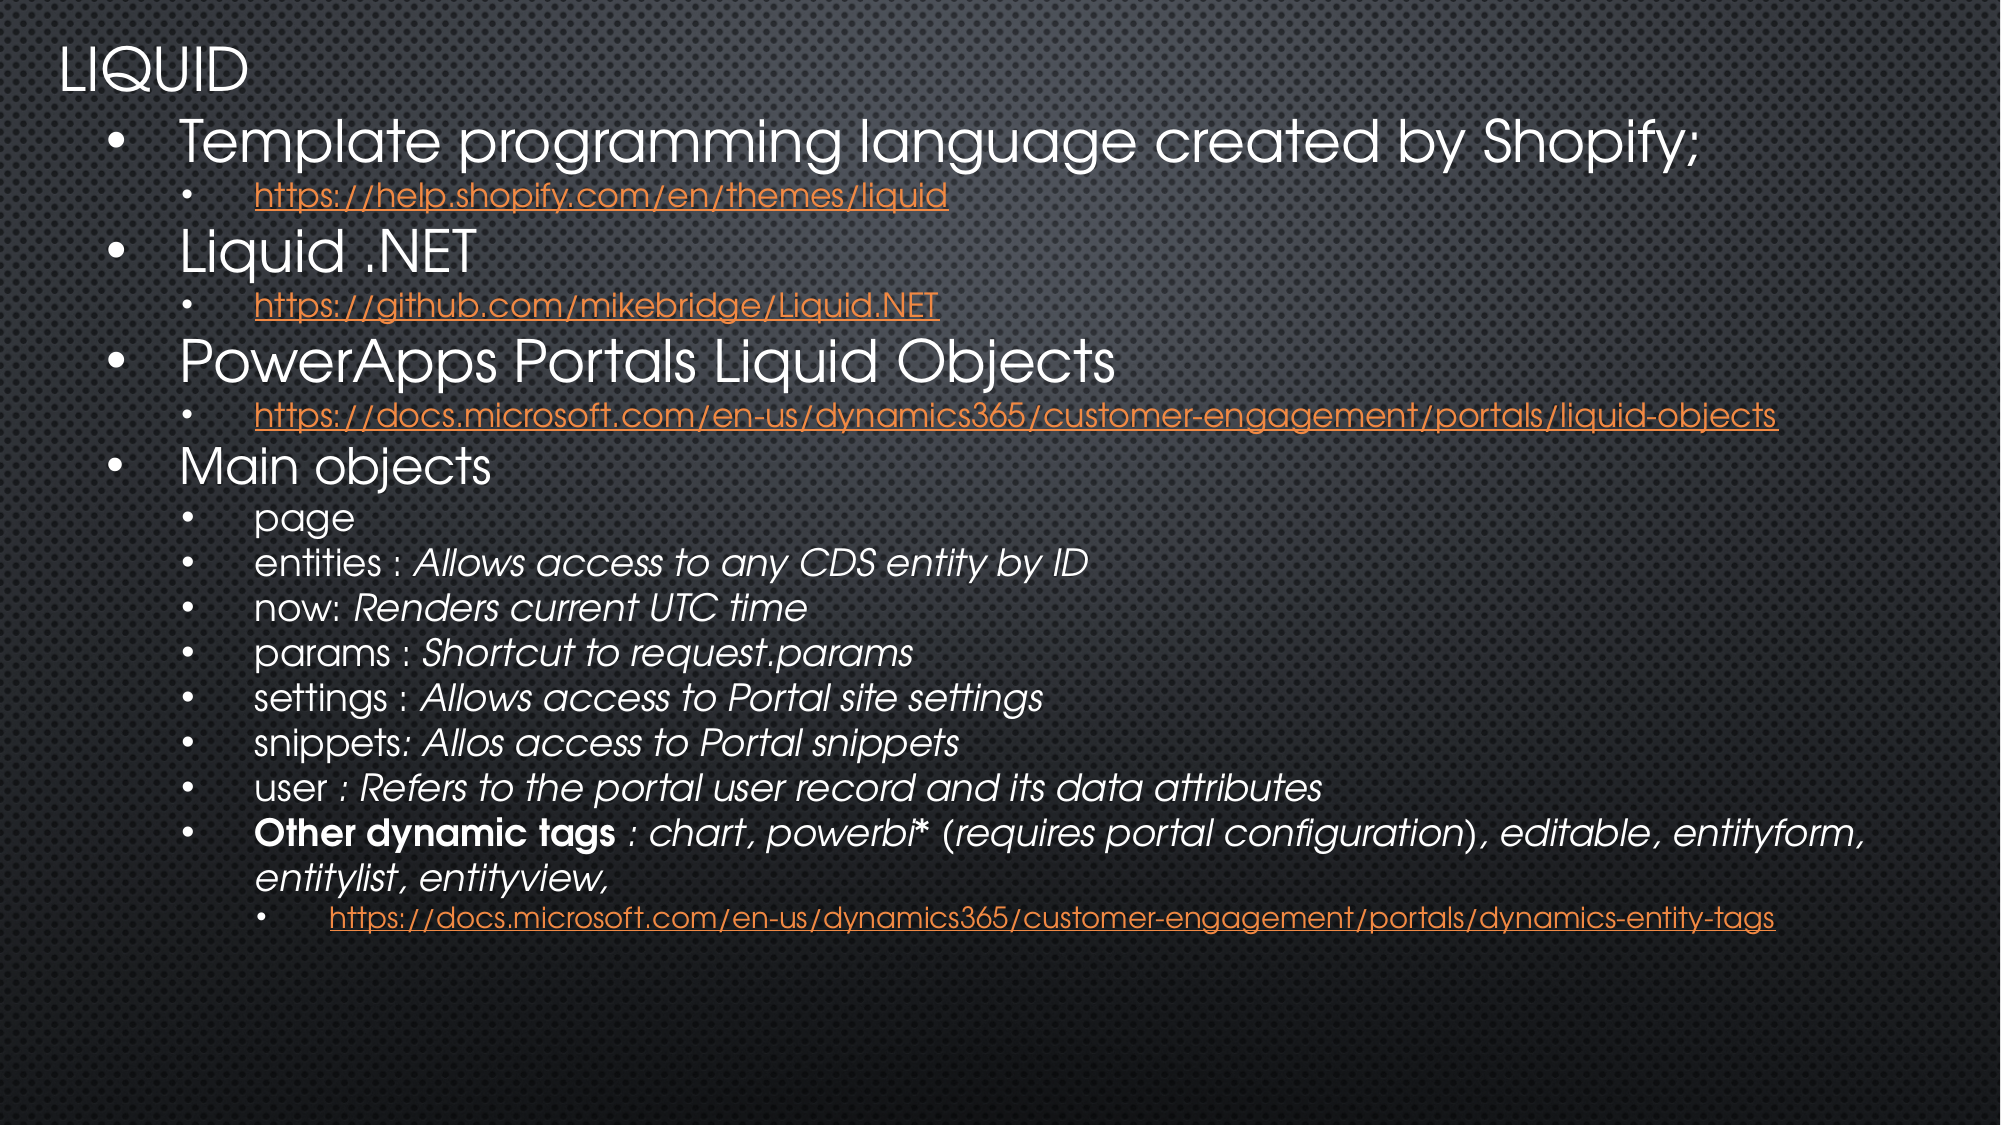

# Liquid
Template programming language created by Shopify;
https://help.shopify.com/en/themes/liquid
Liquid .NET
https://github.com/mikebridge/Liquid.NET
PowerApps Portals Liquid Objects
https://docs.microsoft.com/en-us/dynamics365/customer-engagement/portals/liquid-objects
Main objects
page
entities : Allows access to any CDS entity by ID
now: Renders current UTC time
params : Shortcut to request.params
settings : Allows access to Portal site settings
snippets: Allos access to Portal snippets
user : Refers to the portal user record and its data attributes
Other dynamic tags : chart, powerbi* (requires portal configuration), editable, entityform, entitylist, entityview,
https://docs.microsoft.com/en-us/dynamics365/customer-engagement/portals/dynamics-entity-tags